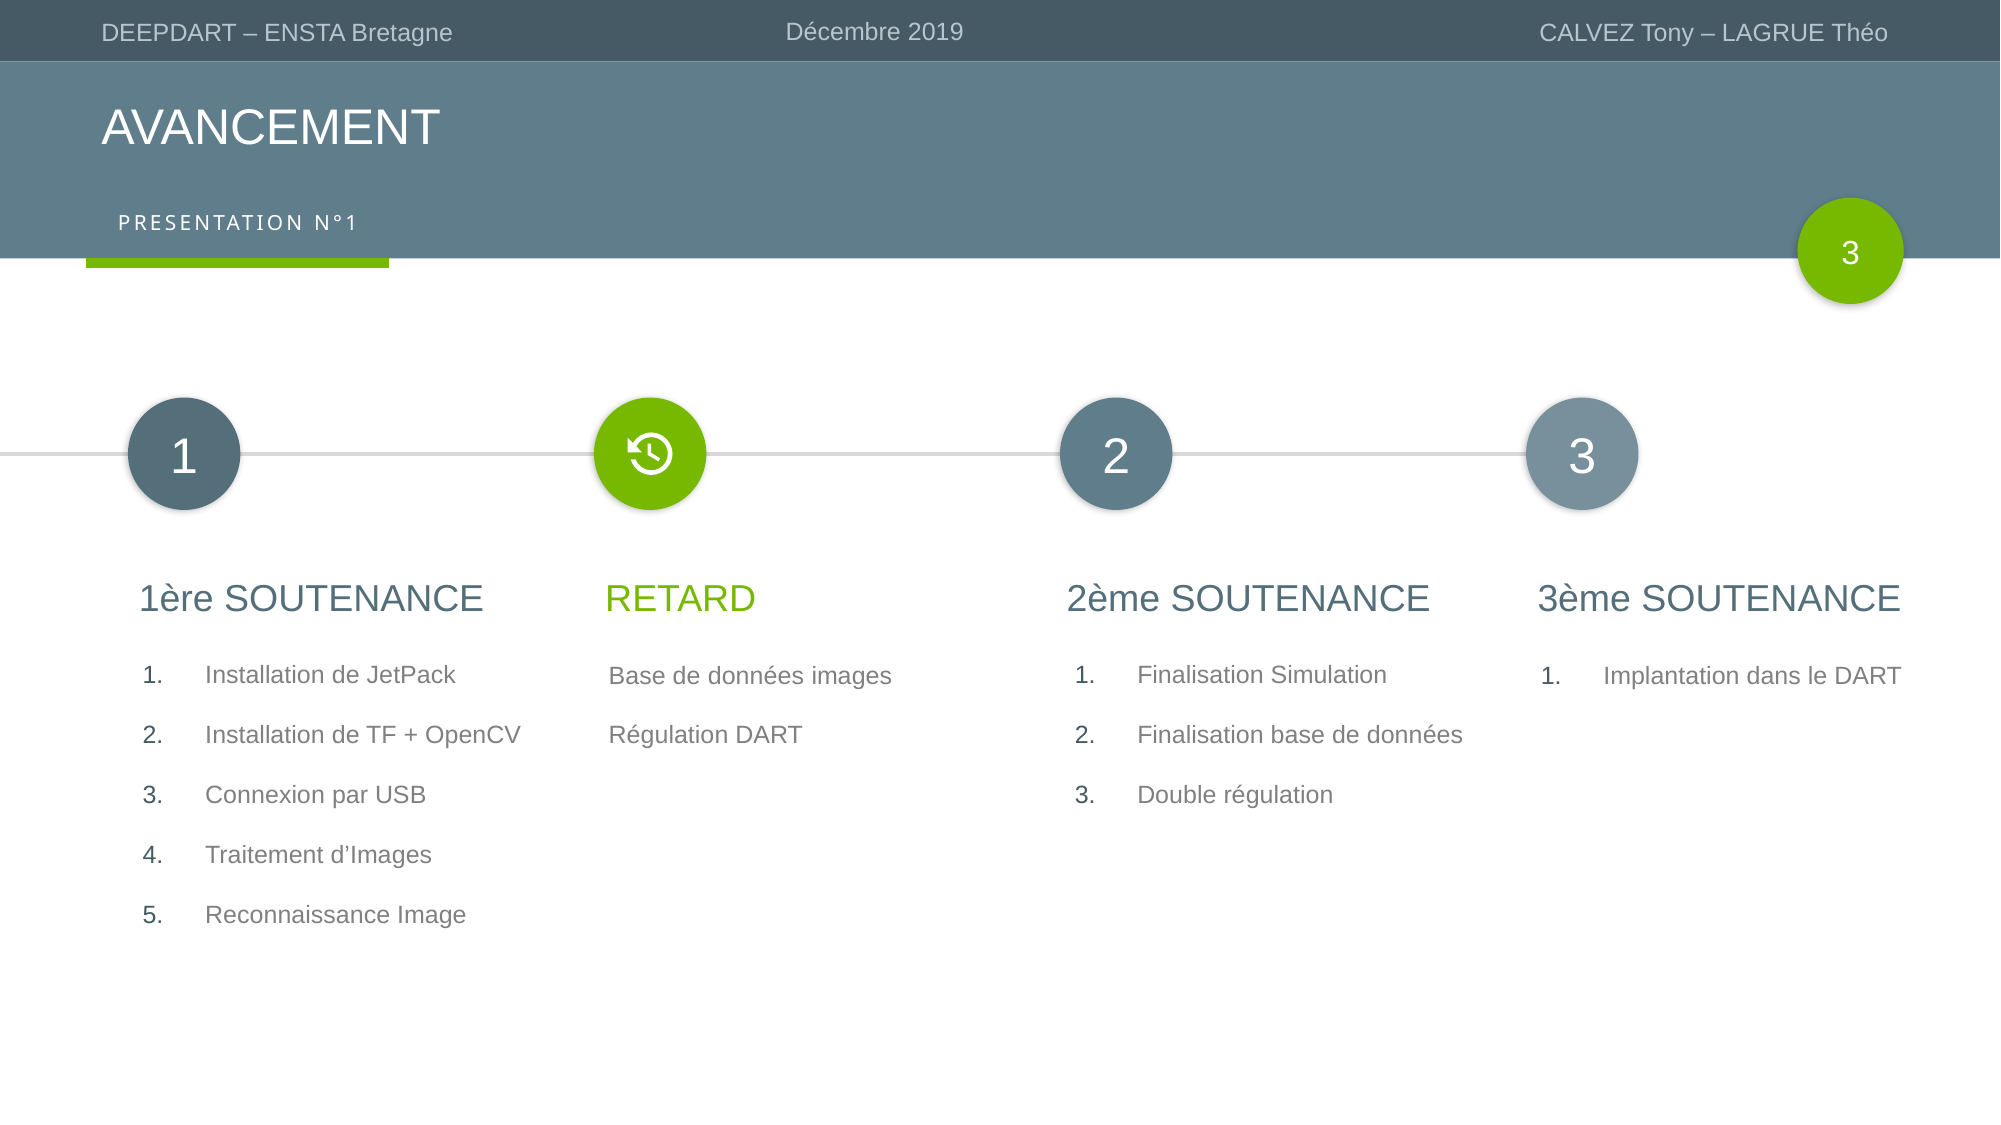

# AVANCEMENT
3
1
1ère SOUTENANCE
Installation de JetPack

Installation de TF + OpenCV

Connexion par USB

Traitement d’Images

Reconnaissance Image

RETARD
2
2ème SOUTENANCE
Finalisation Simulation

Finalisation base de données

Double régulation

3
3ème SOUTENANCE
Implantation dans le DART

Base de données images

Régulation DART